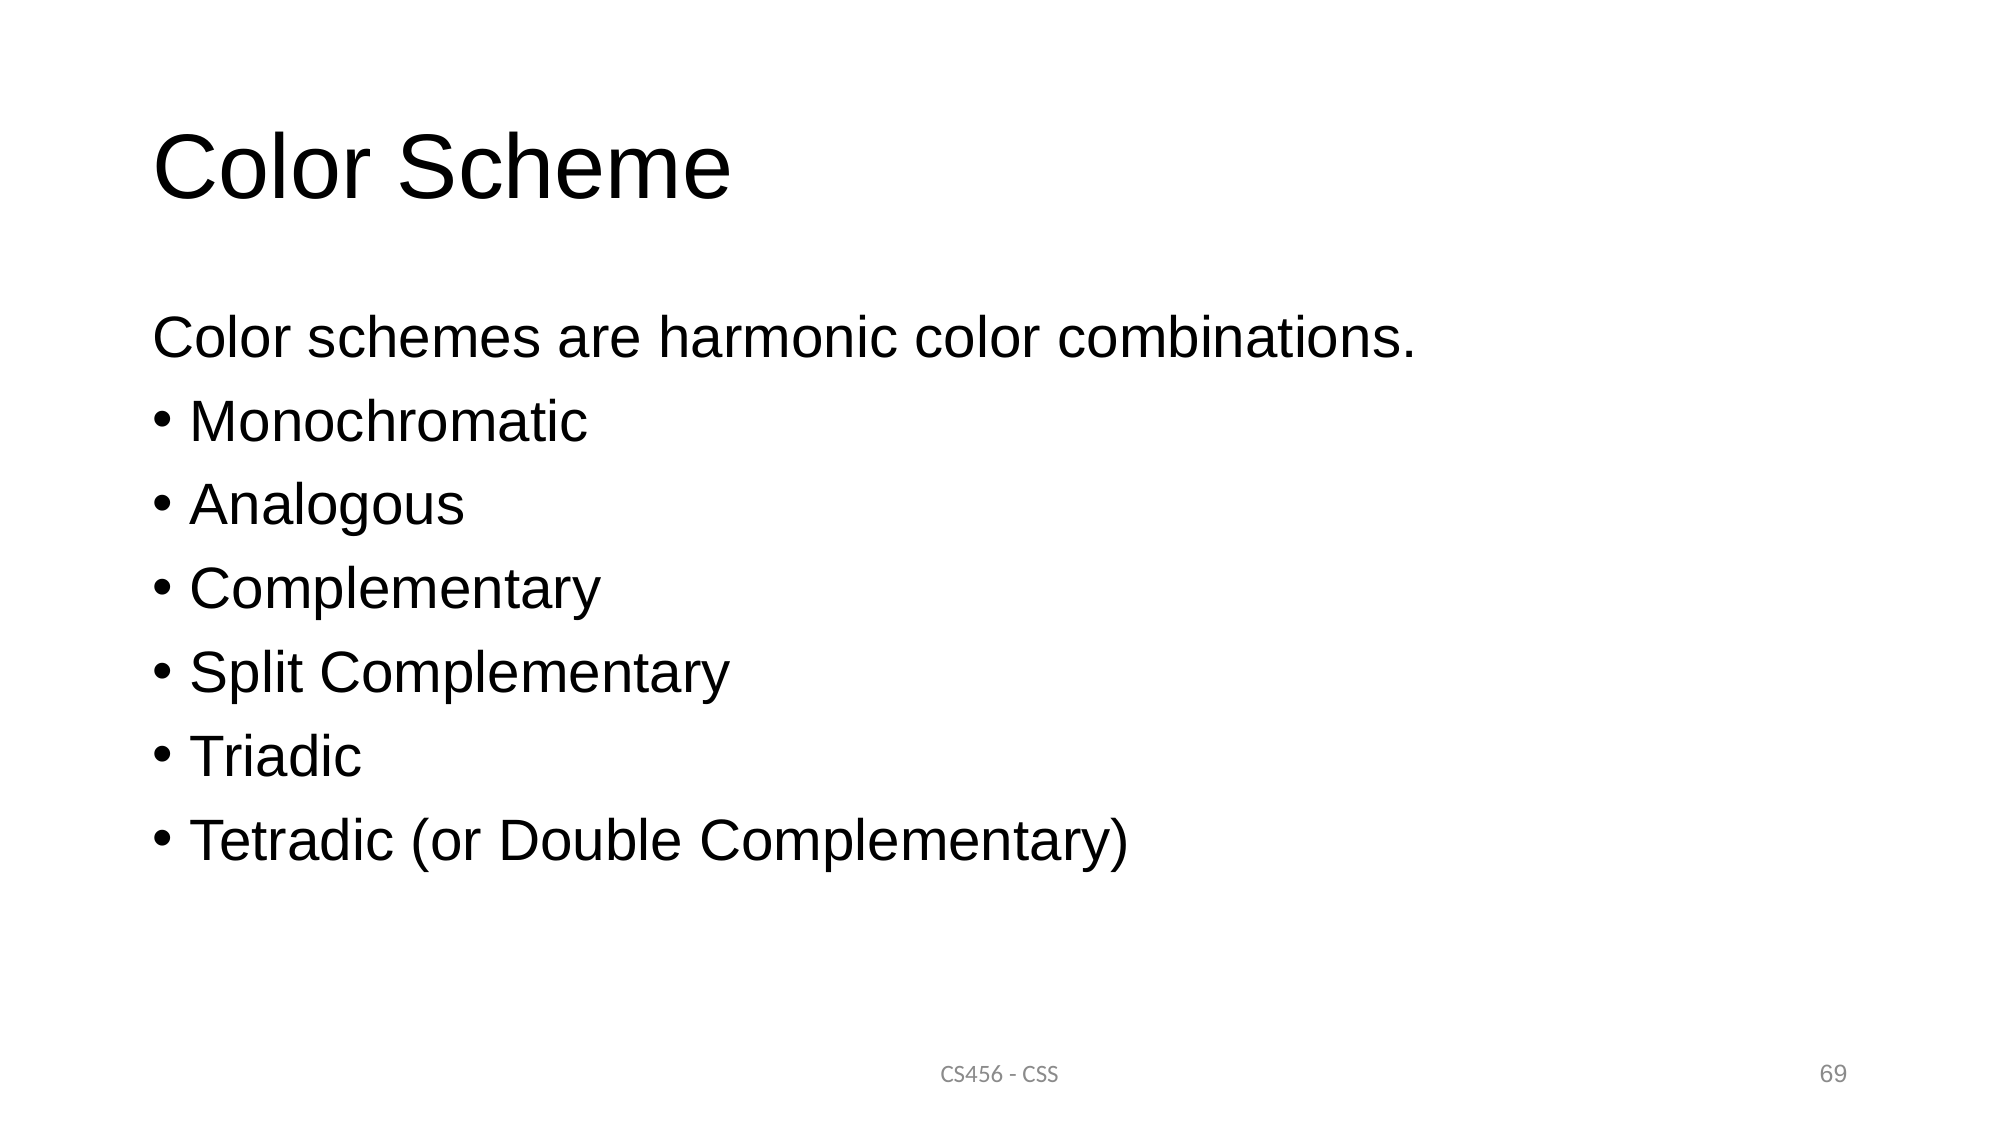

# Color Scheme
Color schemes are harmonic color combinations.
Monochromatic
Analogous
Complementary
Split Complementary
Triadic
Tetradic (or Double Complementary)
CS456 - CSS
69